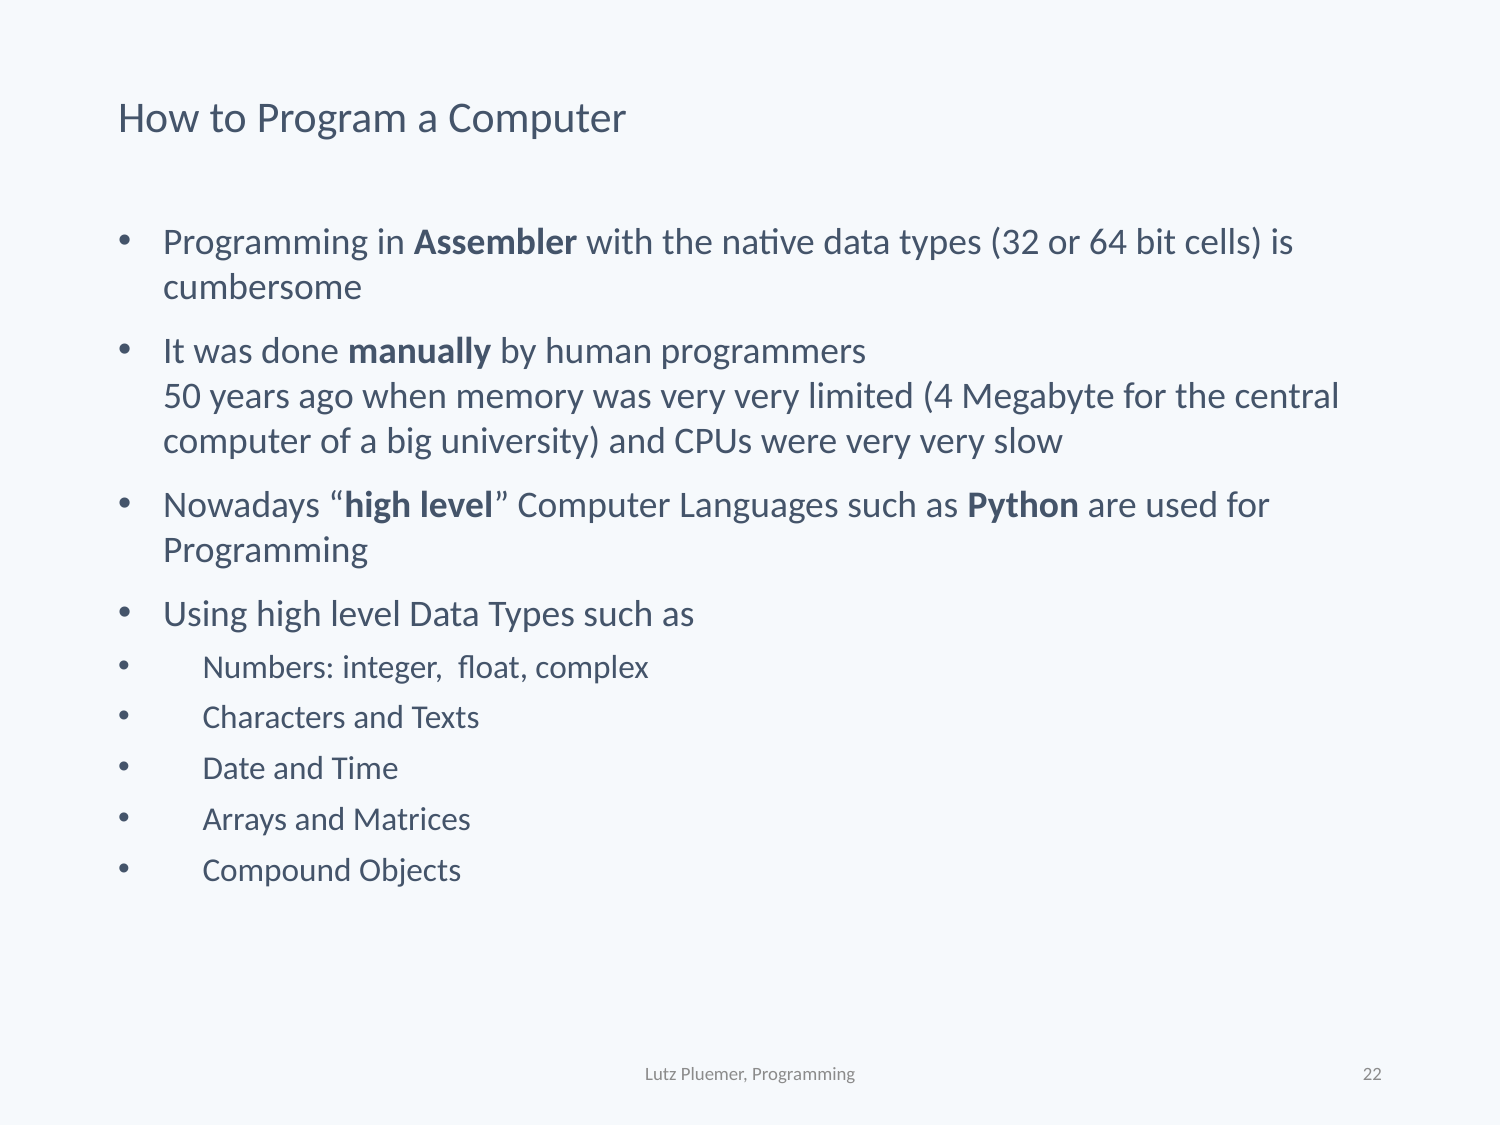

# How to Program a Computer
Programming in Assembler with the native data types (32 or 64 bit cells) is cumbersome
It was done manually by human programmers
50 years ago when memory was very very limited (4 Megabyte for the central computer of a big university) and CPUs were very very slow
Nowadays “high level” Computer Languages such as Python are used for Programming
Using high level Data Types such as
Numbers: integer,  float, complex
Characters and Texts
Date and Time
Arrays and Matrices
Compound Objects
Lutz Pluemer, Programming
22